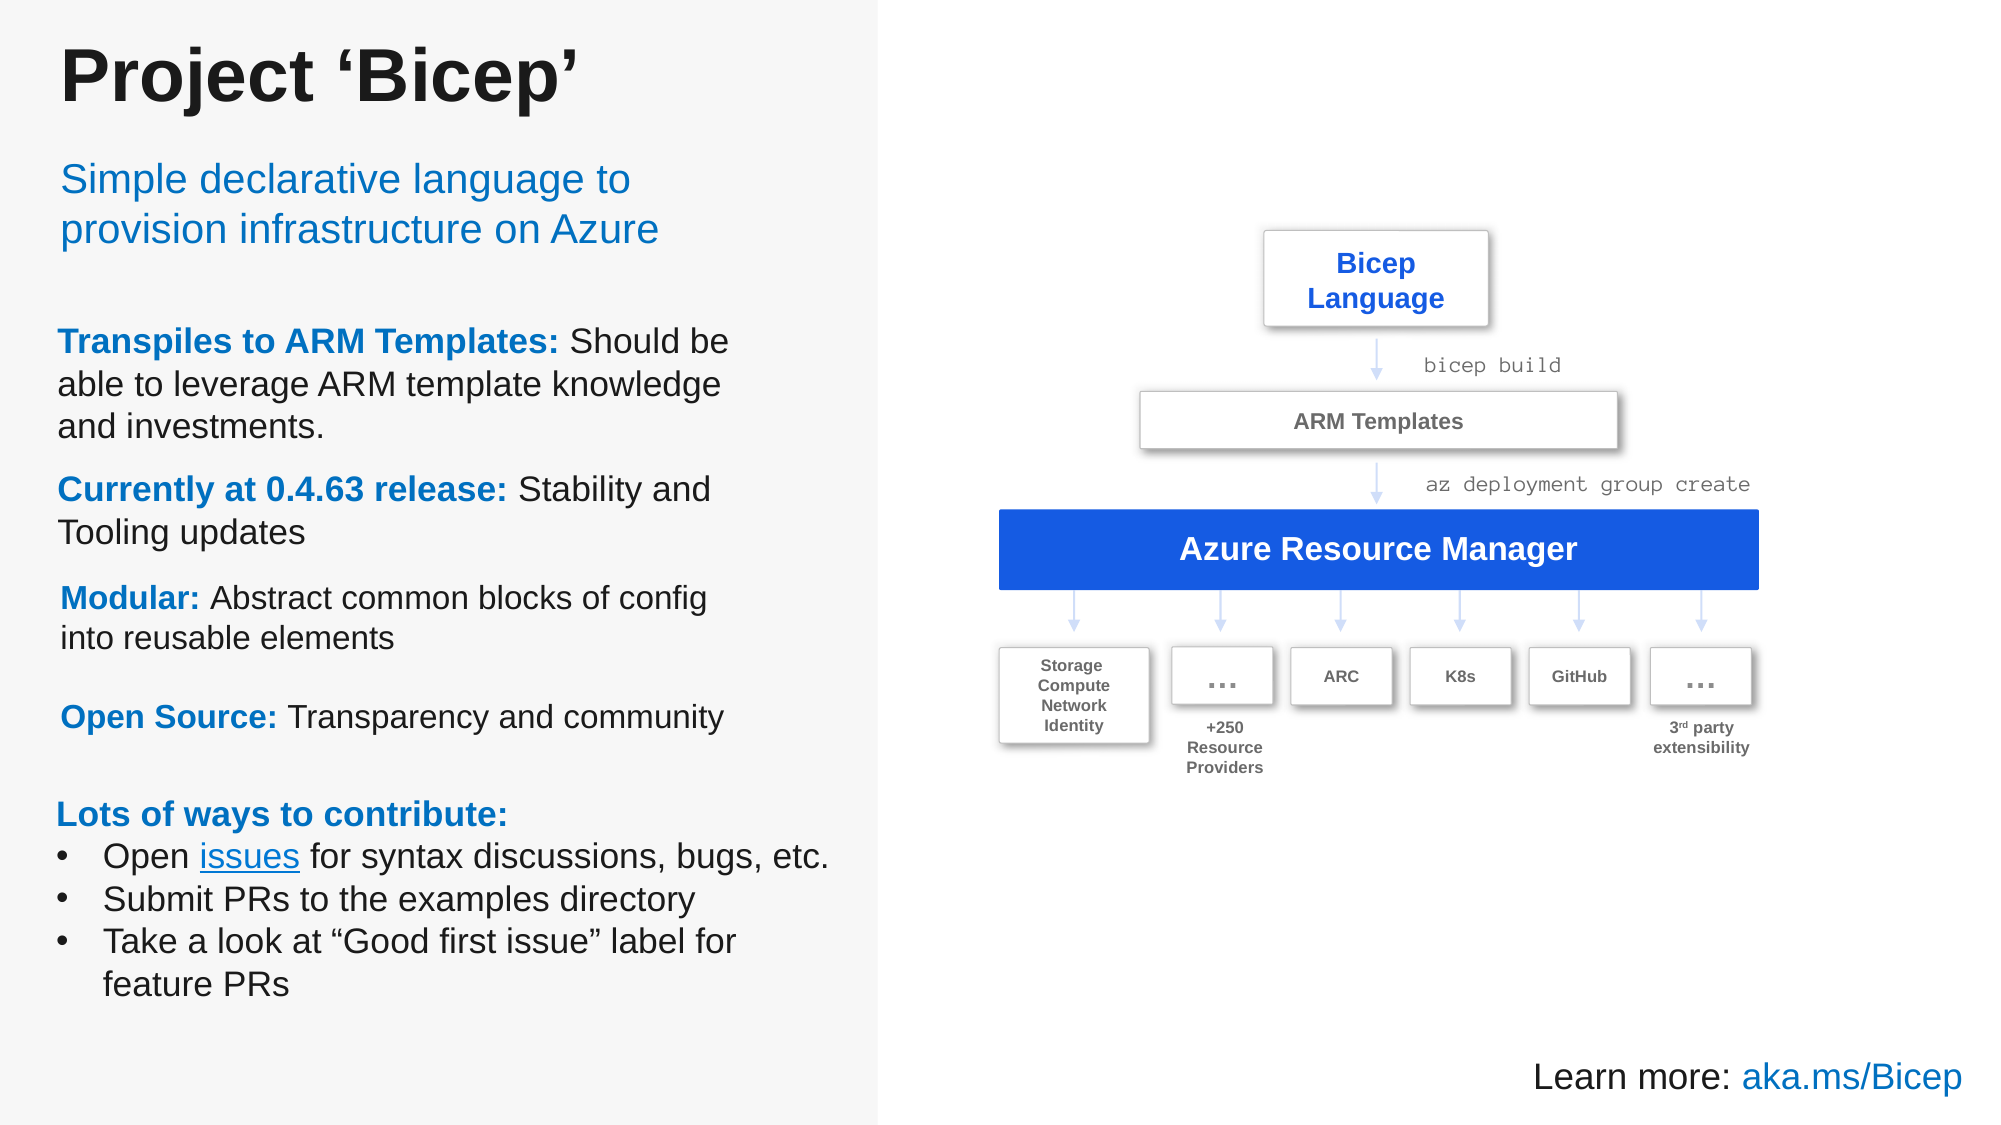

Project ‘Bicep’
Simple declarative language to provision infrastructure on Azure

Bicep Language
ARM Templates

Azure Resource Manager

Storage
Compute
Network
Identity
…
+250 Resource Providers
ARC
K8s
GitHub
…
3rd party extensibility
Transpiles to ARM Templates: Should be able to leverage ARM template knowledge and investments.
bicep build
Currently at 0.4.63 release: Stability and Tooling updates
az deployment group create
Modular: Abstract common blocks of config into reusable elements
Open Source: Transparency and community
Lots of ways to contribute:
Open issues for syntax discussions, bugs, etc.
Submit PRs to the examples directory
Take a look at “Good first issue” label for feature PRs

Learn more: aka.ms/Bicep